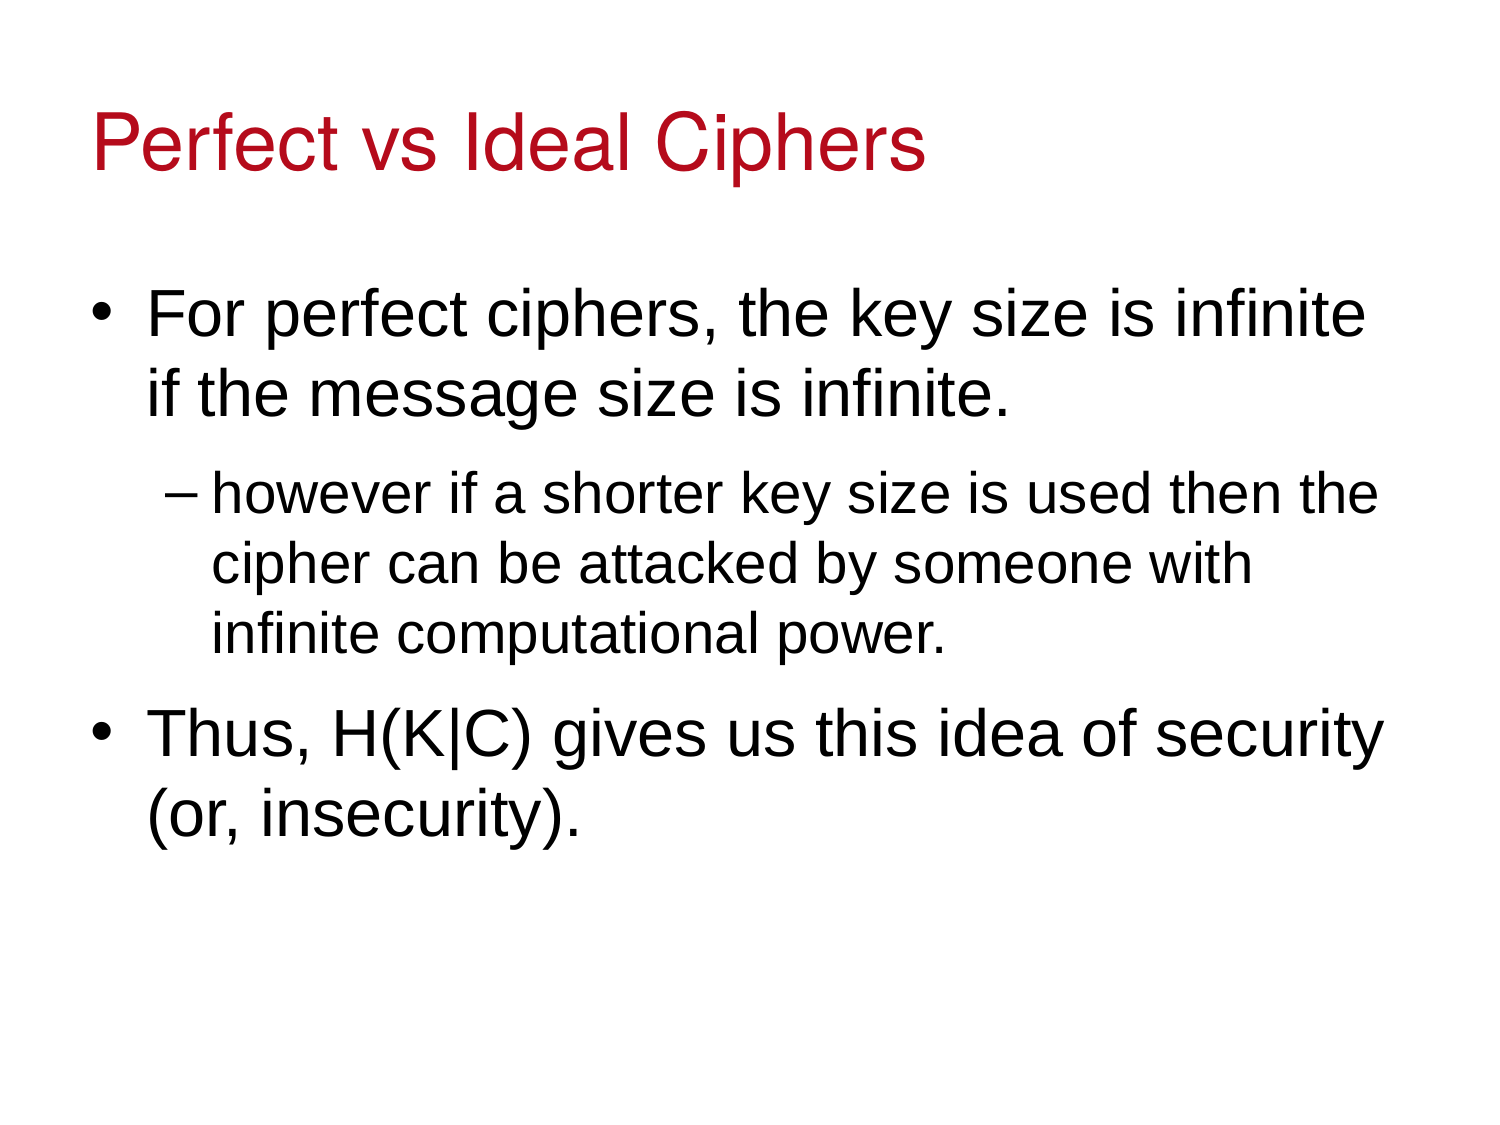

# Perfect vs Ideal Ciphers
For perfect ciphers, the key size is infinite if the message size is infinite.
however if a shorter key size is used then the cipher can be attacked by someone with infinite computational power.
Thus, H(K|C) gives us this idea of security (or, insecurity).